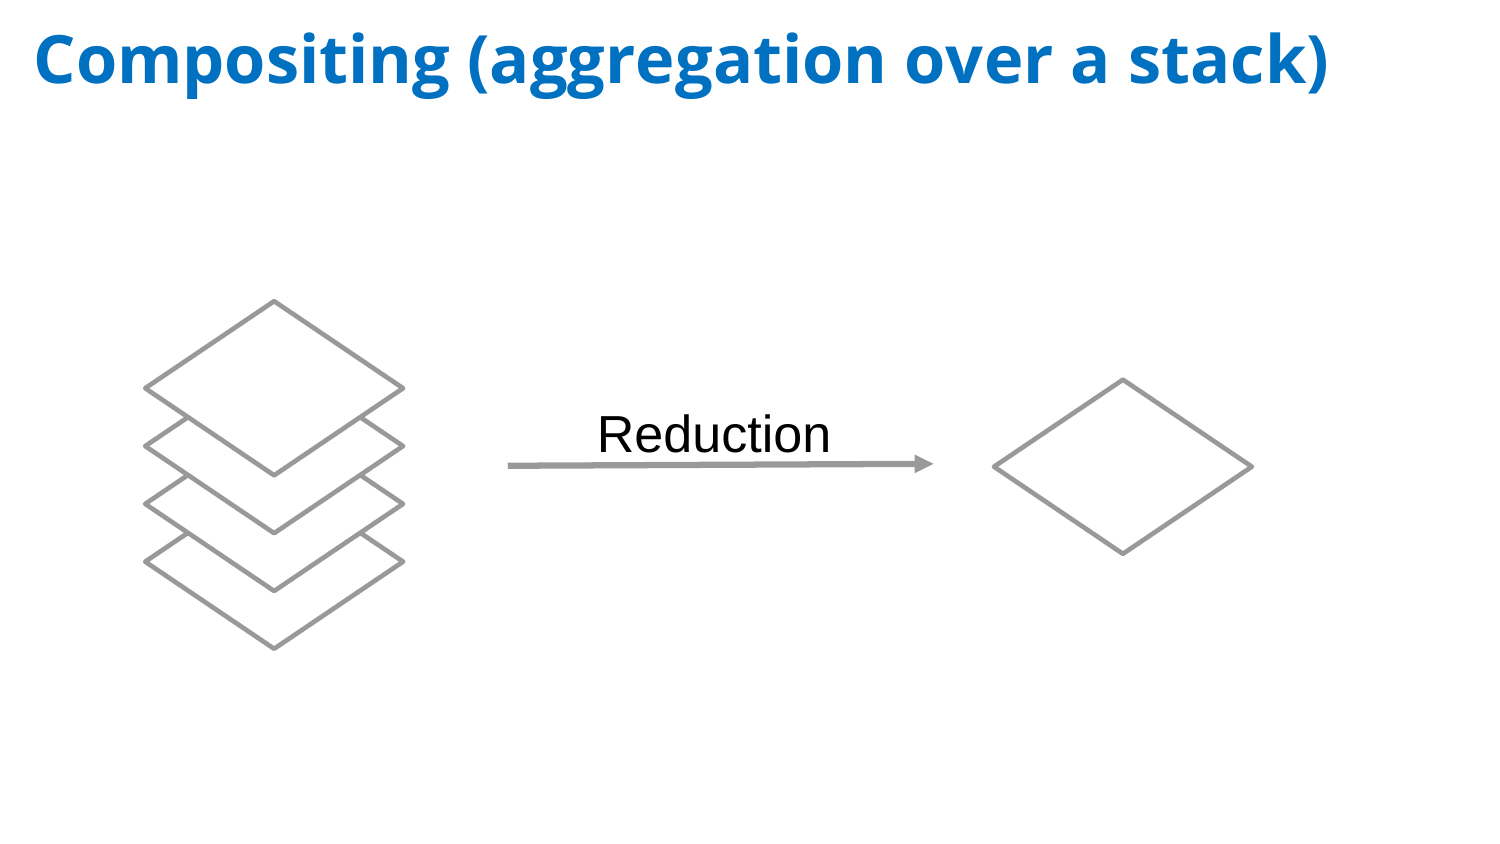

# Compositing (aggregation over a stack)

Reduction